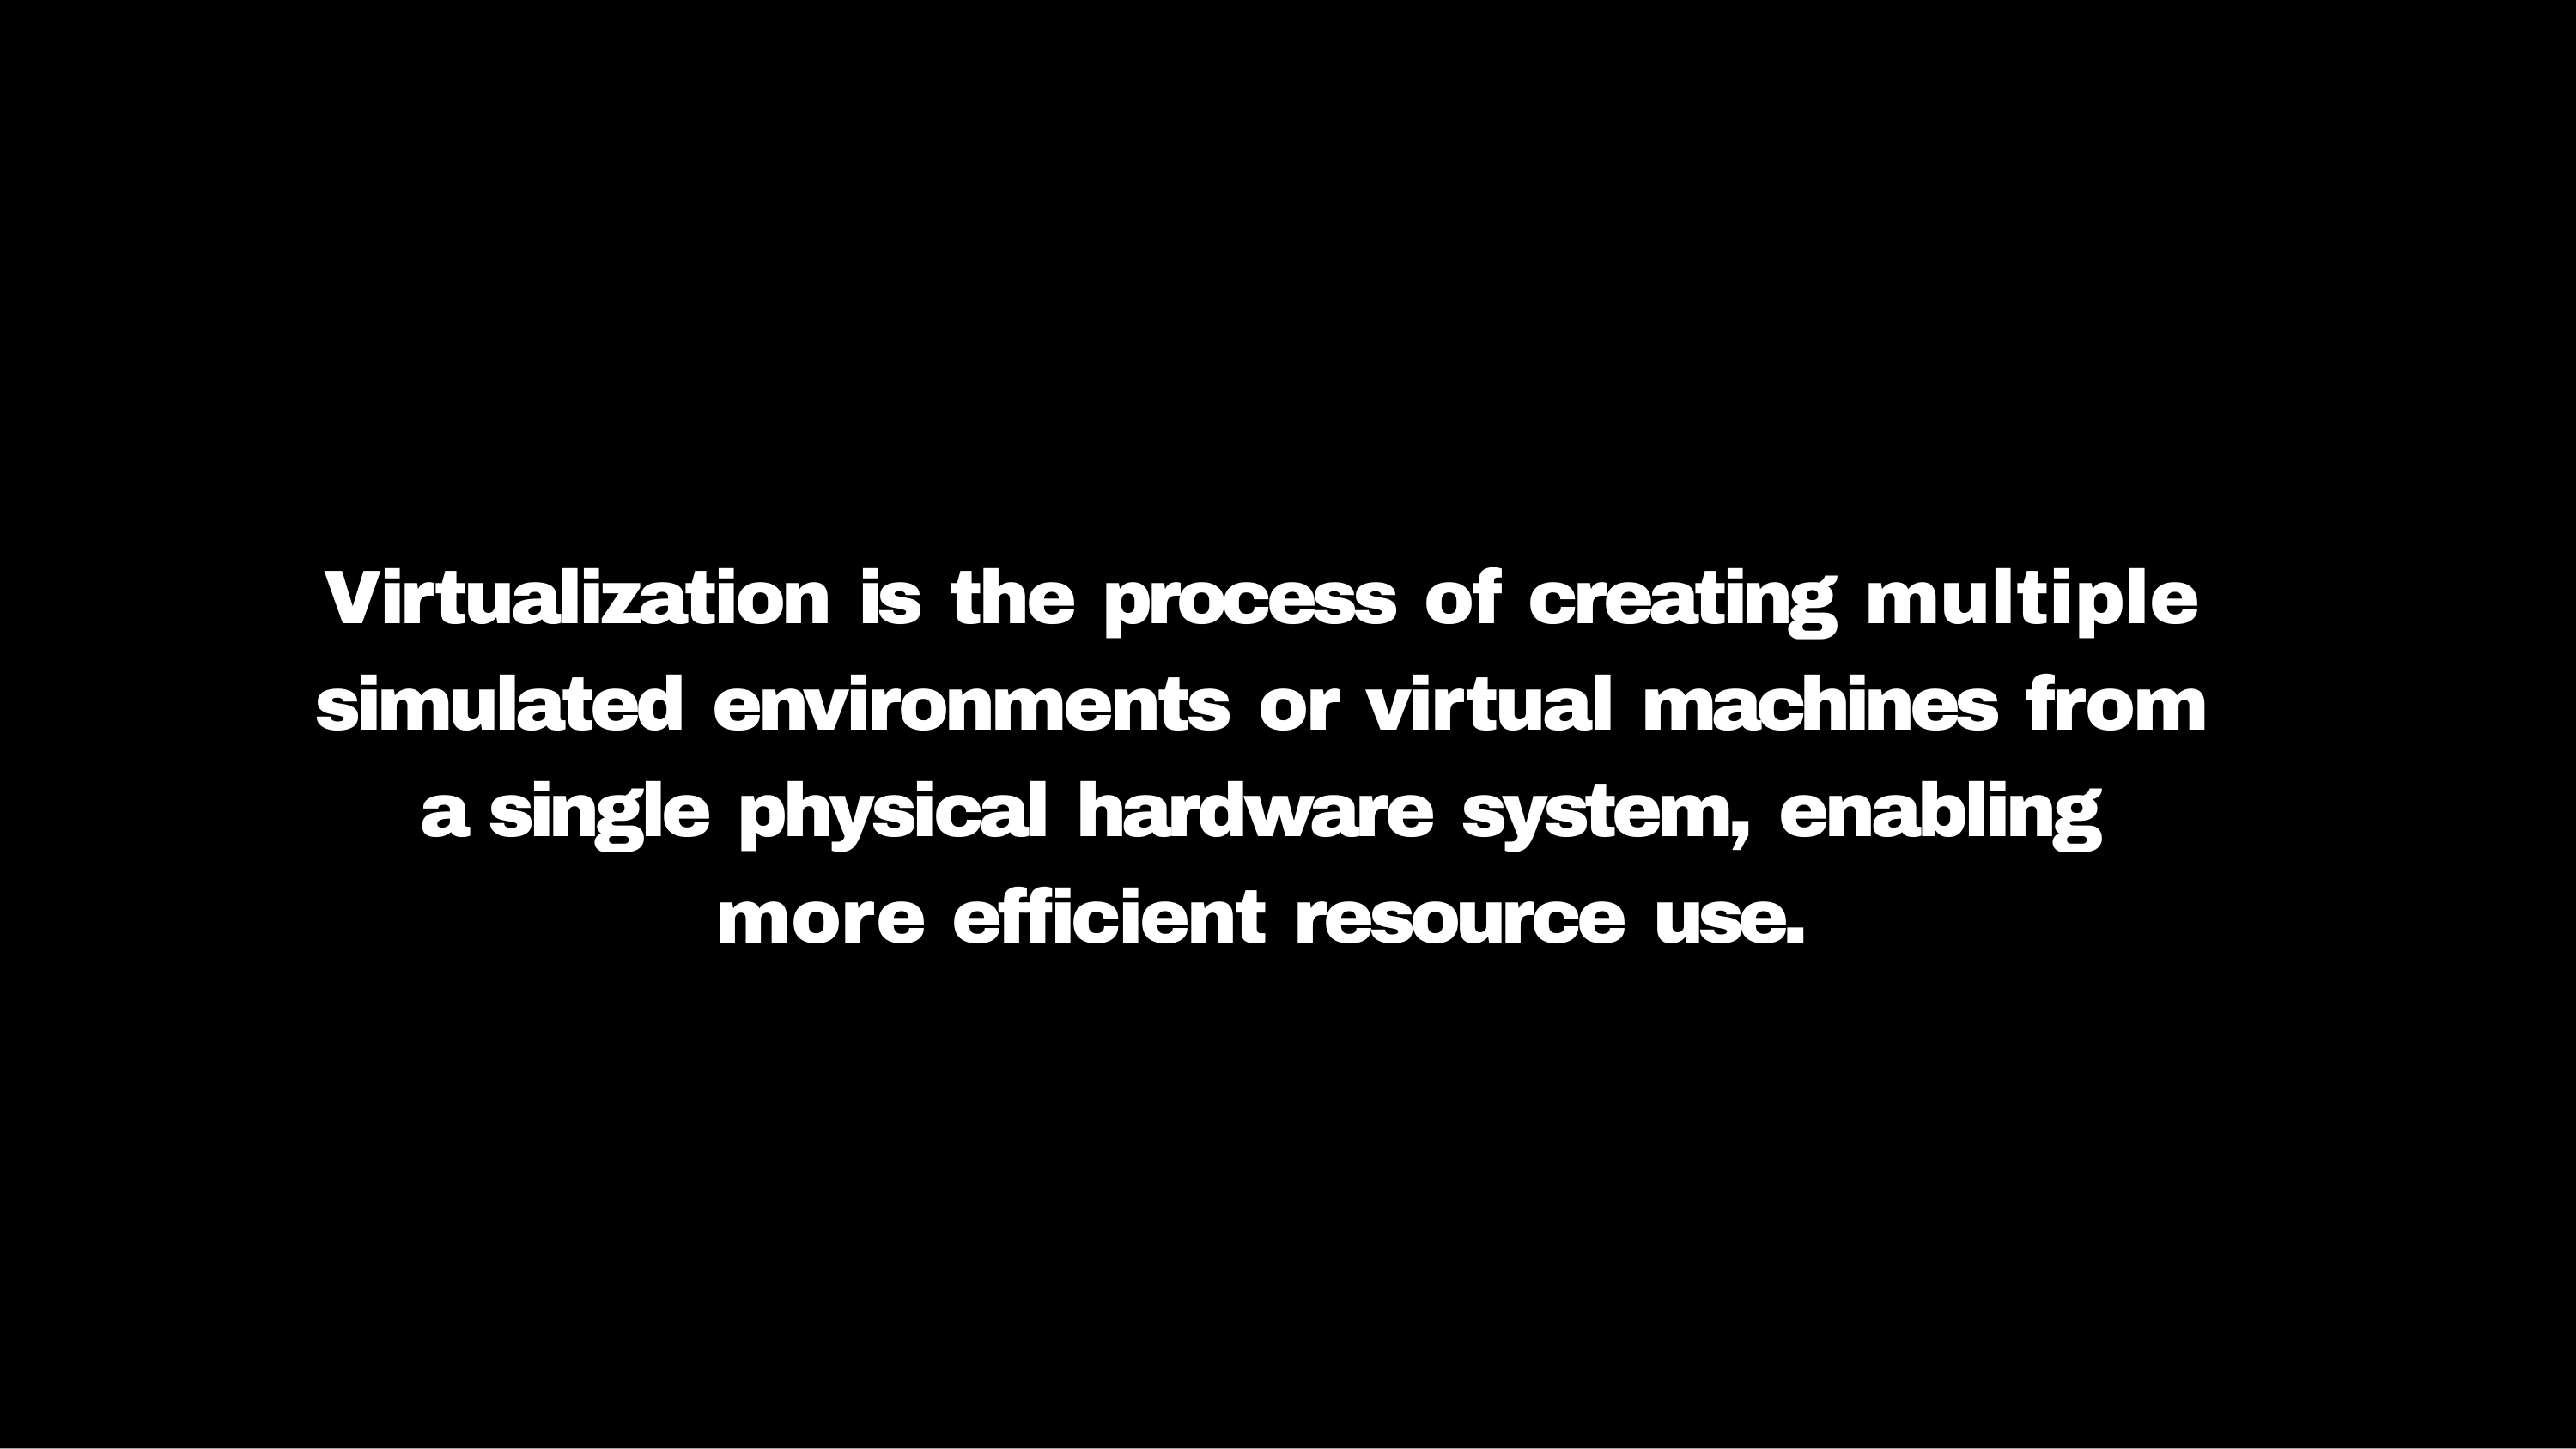

# Virtualization is the process of creating multiple simulated environments or virtual machines from a single physical hardware system, enabling more efficient resource use.